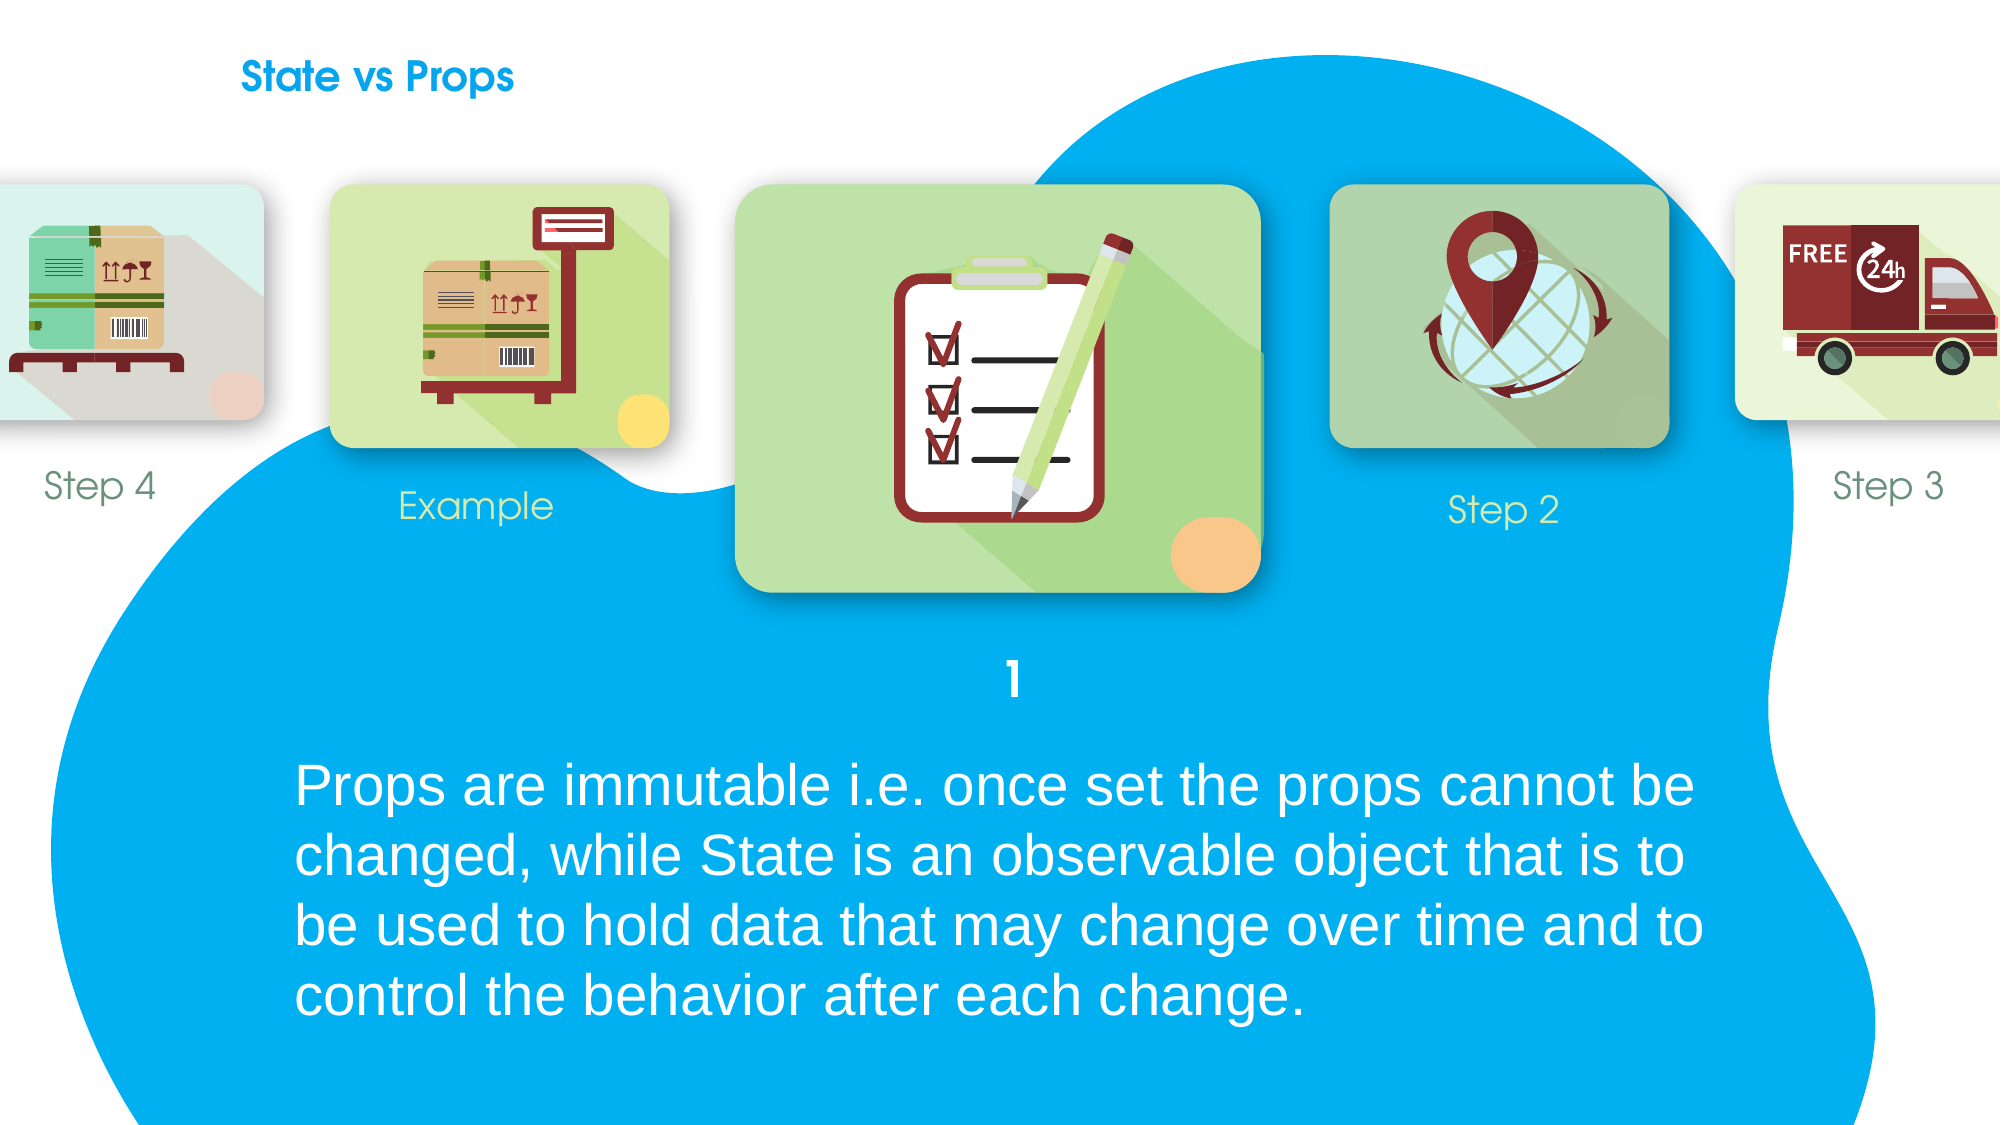

State vs Props

Step 3
Step 4
Step 3
Step 4
Example
Step 2
 1
Props are immutable i.e. once set the props cannot be changed, while State is an observable object that is to be used to hold data that may change over time and to control the behavior after each change.